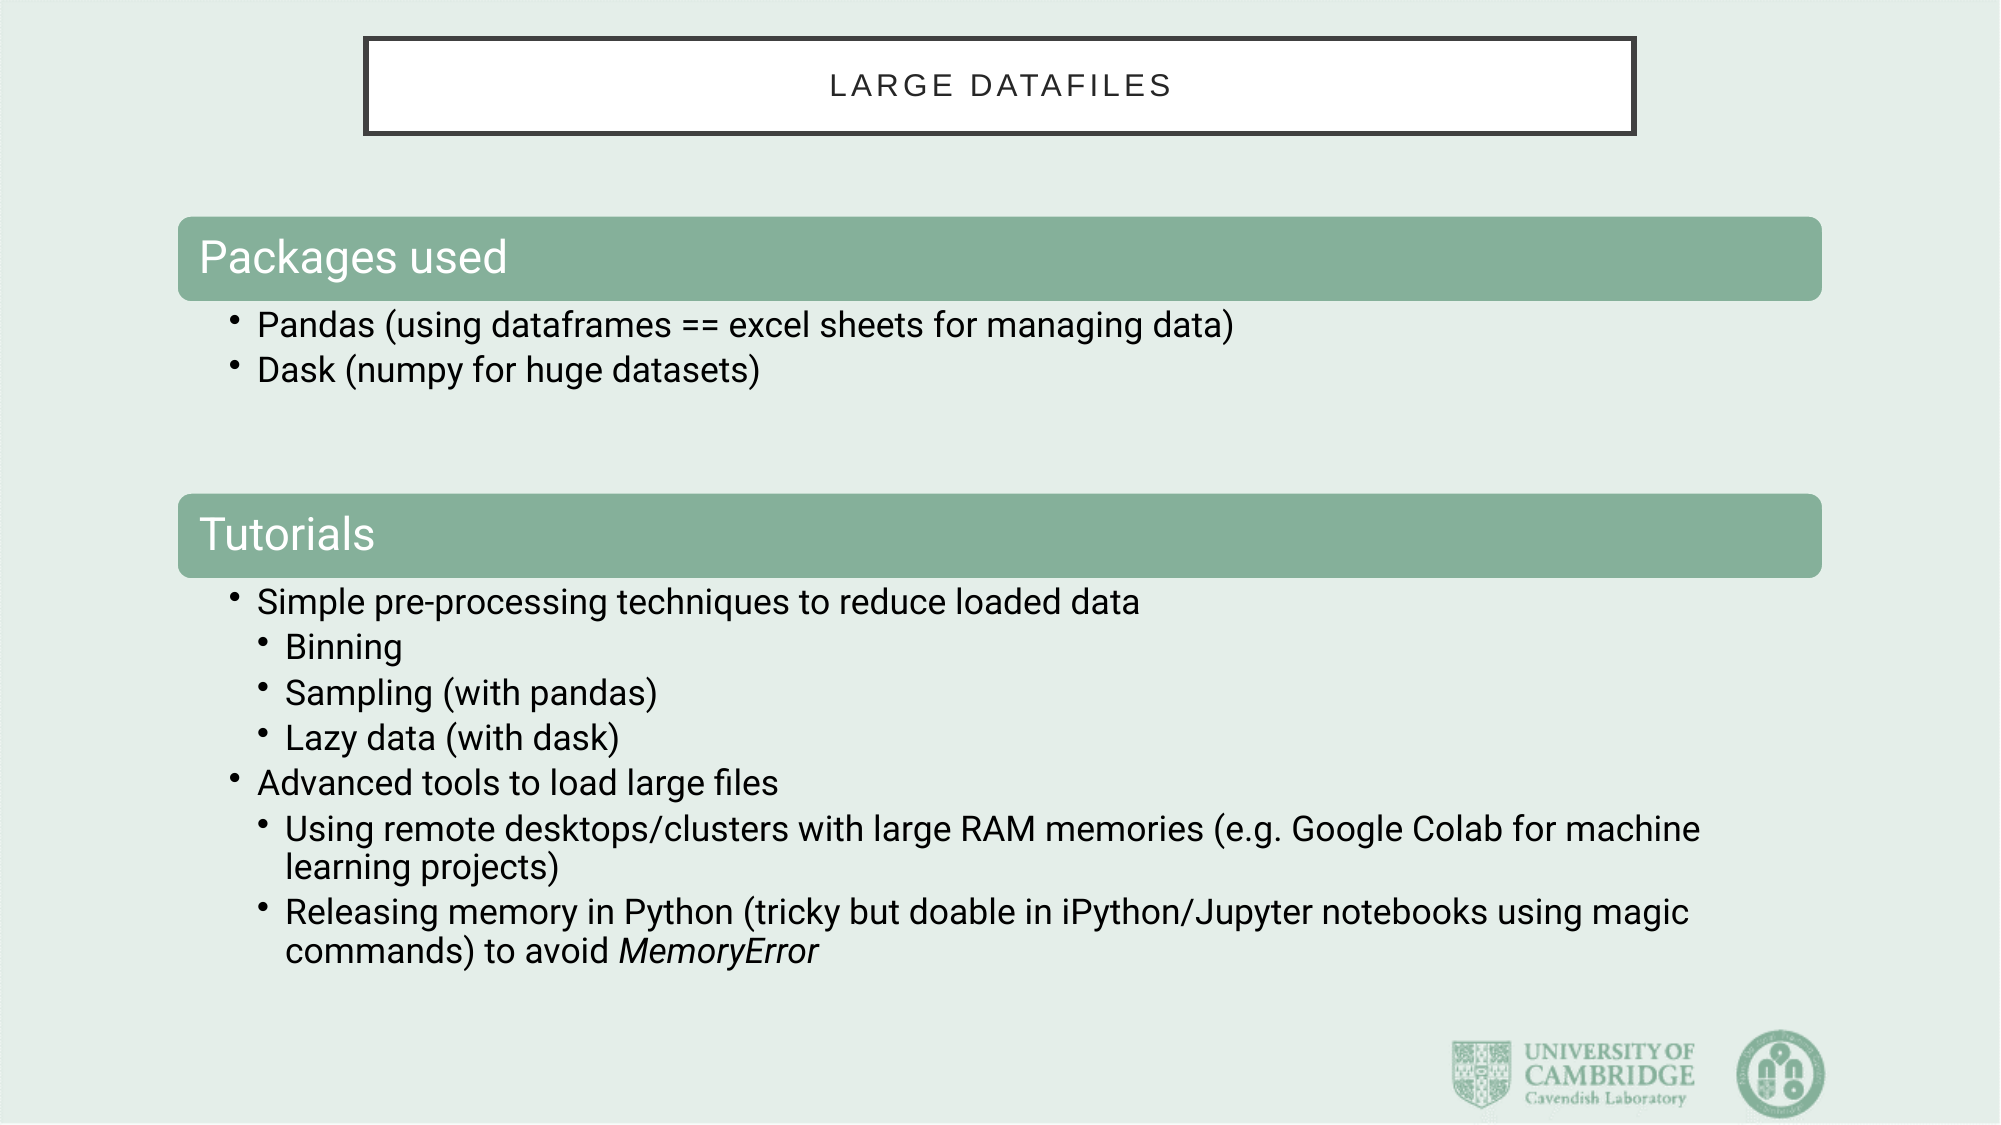

# Large datafiles
Packages used
Pandas (using dataframes == excel sheets for managing data)
Dask (numpy for huge datasets)

Tutorials
Simple pre-processing techniques to reduce loaded data
Binning
Sampling (with pandas)
Lazy data (with dask)
Advanced tools to load large files
Using remote desktops/clusters with large RAM memories (e.g. Google Colab for machine learning projects)
Releasing memory in Python (tricky but doable in iPython/Jupyter notebooks using magic commands) to avoid MemoryError